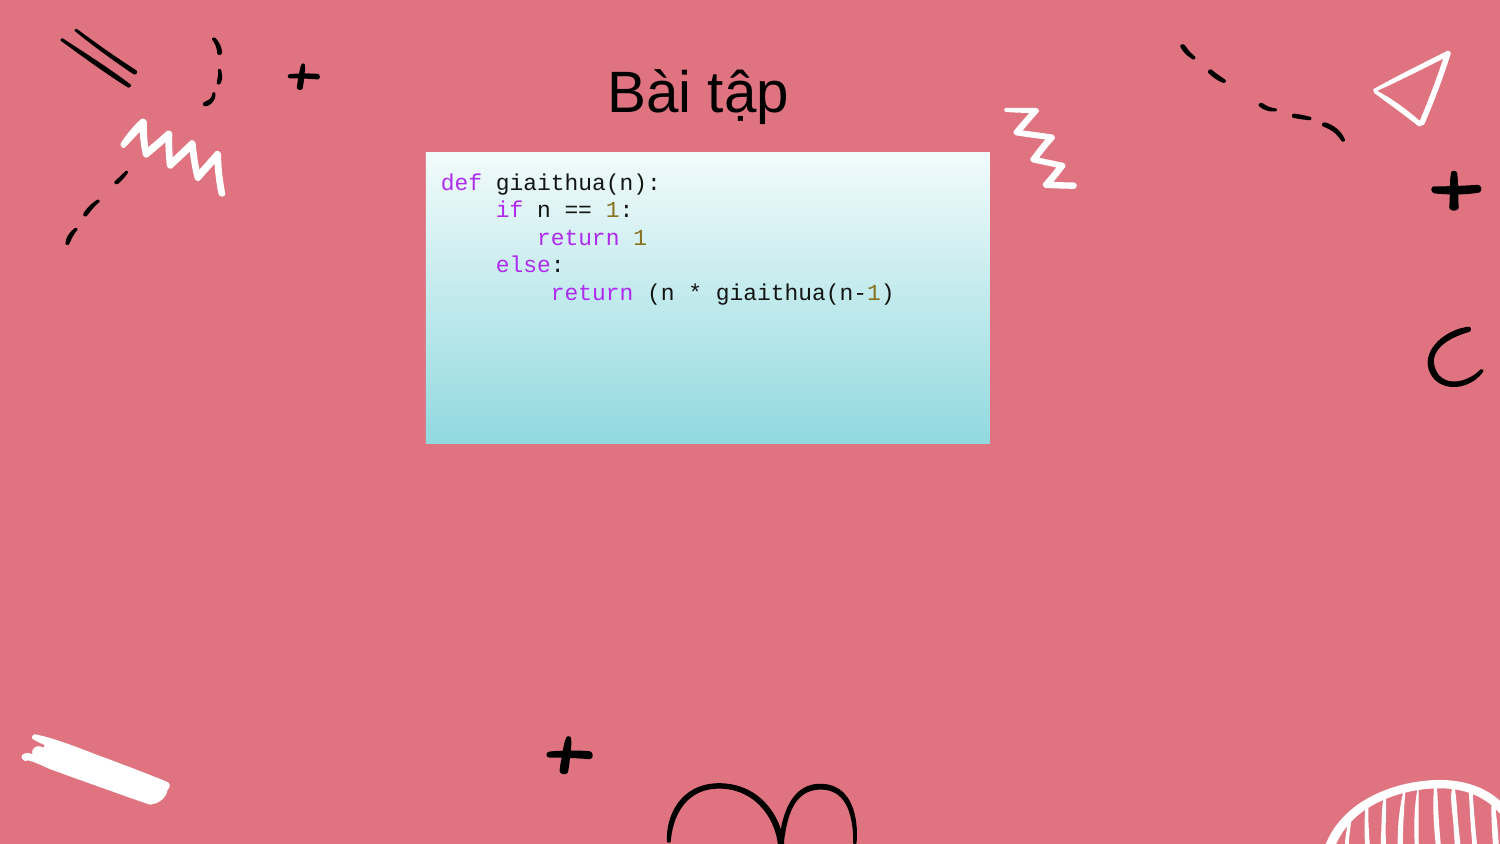

Bài tập
def giaithua(n):
    if n == 1:
       return 1
    else:
        return (n * giaithua(n-1)